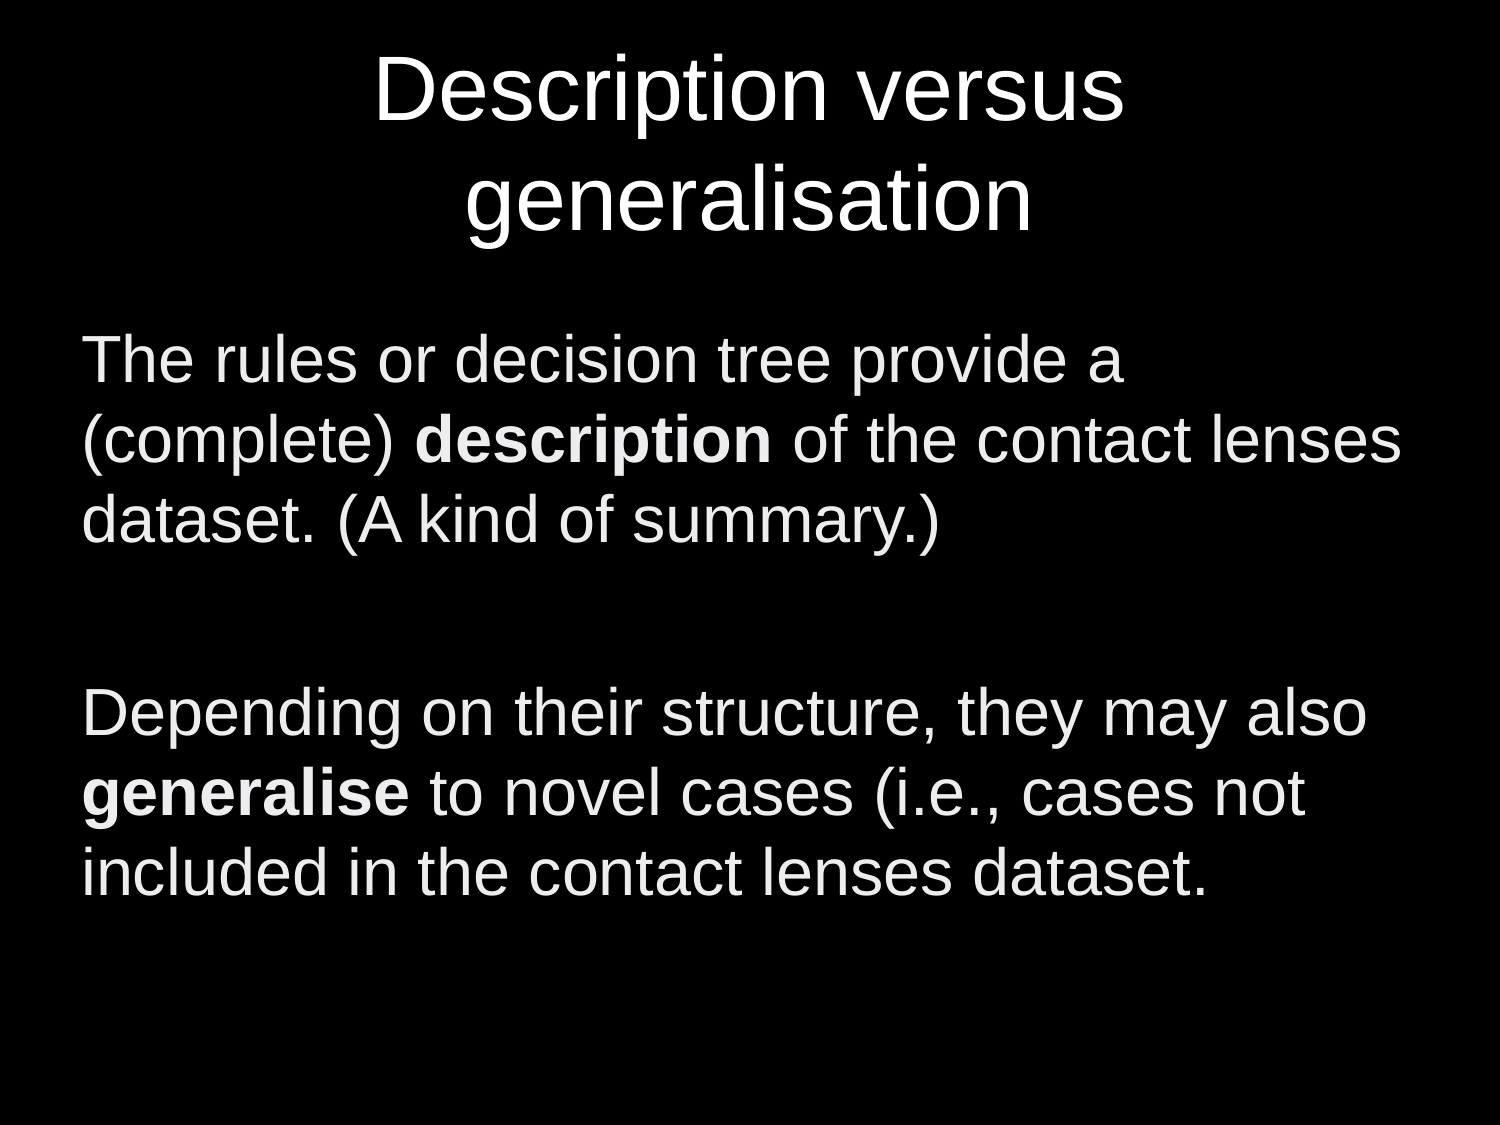

# Description versus generalisation
The rules or decision tree provide a (complete) description of the contact lenses dataset. (A kind of summary.)

Depending on their structure, they may also generalise to novel cases (i.e., cases not included in the contact lenses dataset.

19